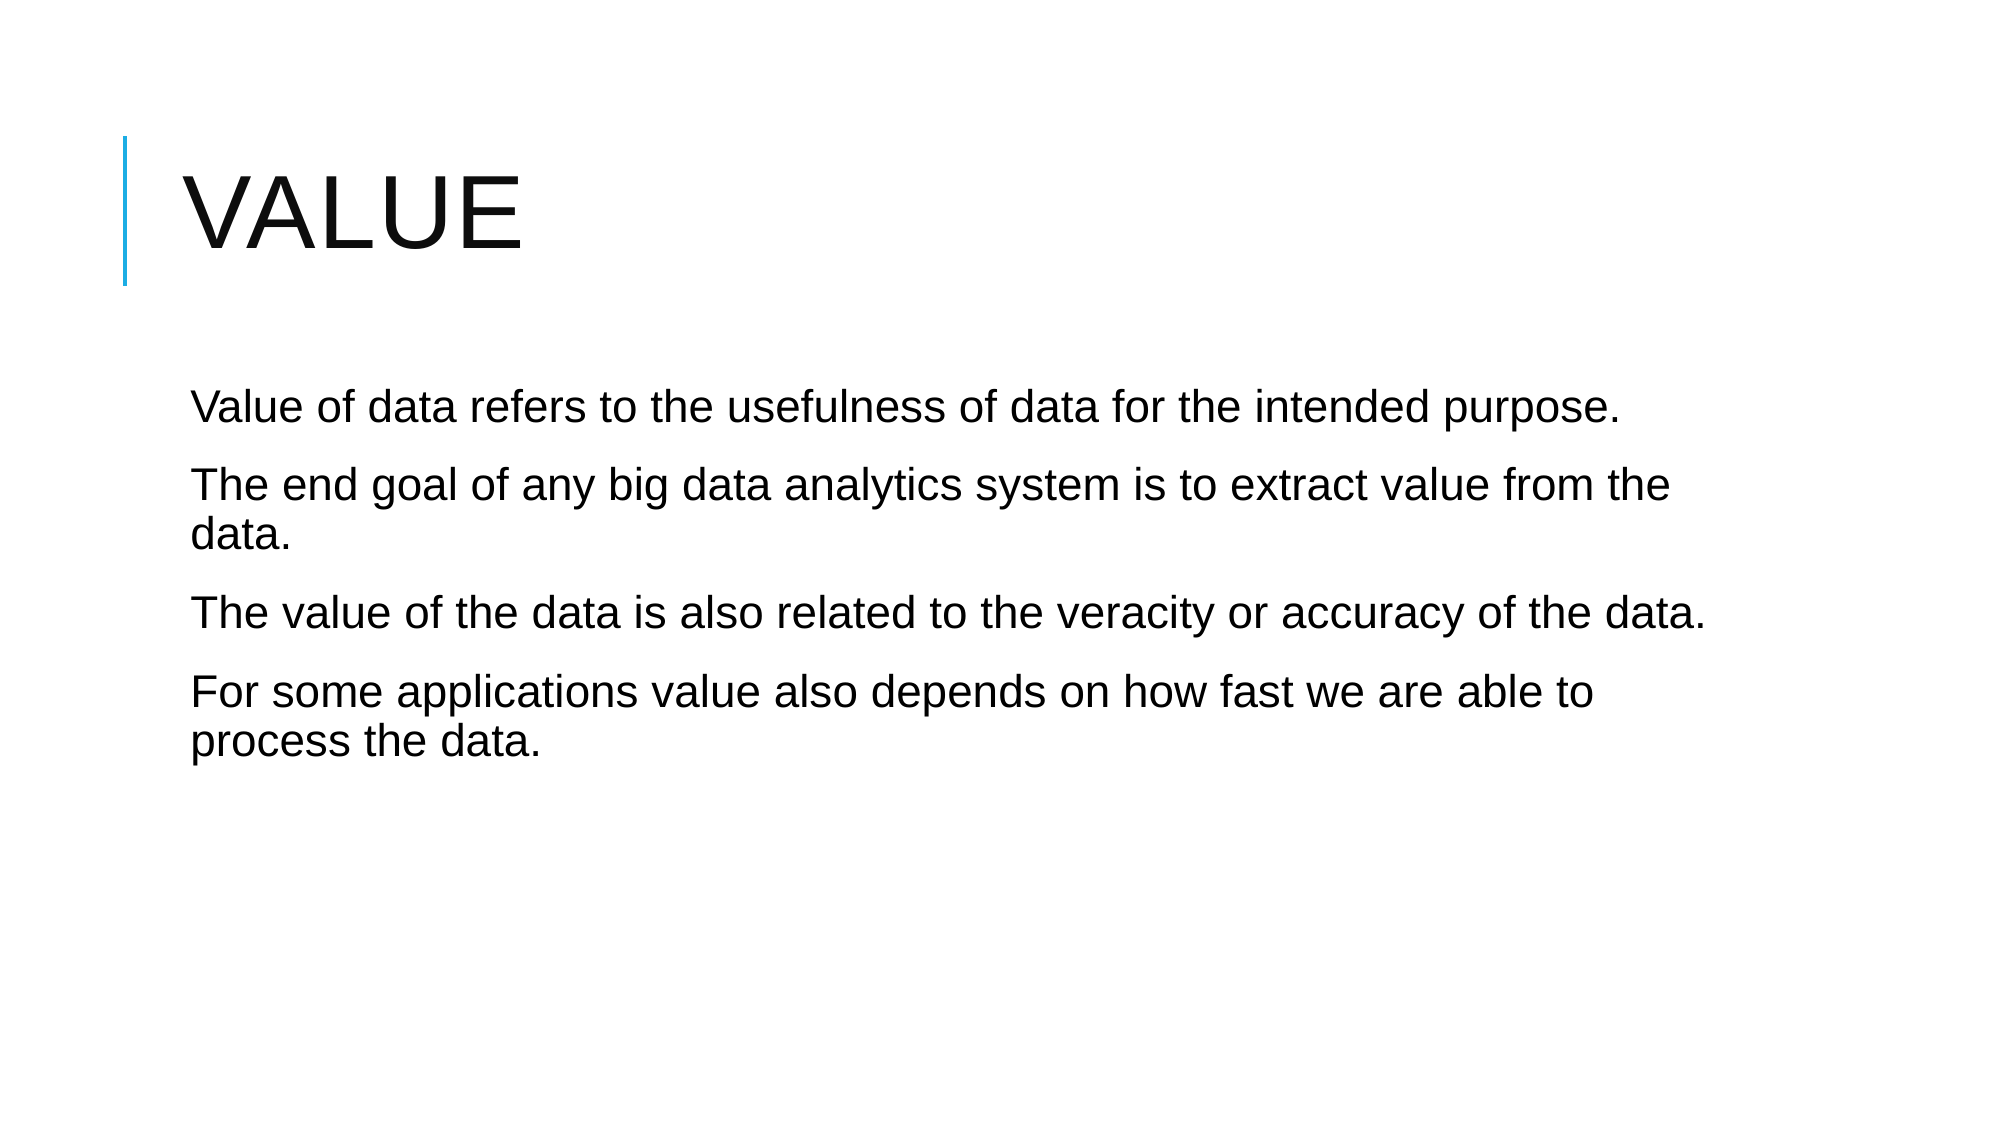

# value
Value of data refers to the usefulness of data for the intended purpose.
The end goal of any big data analytics system is to extract value from the data.
The value of the data is also related to the veracity or accuracy of the data.
For some applications value also depends on how fast we are able to process the data.